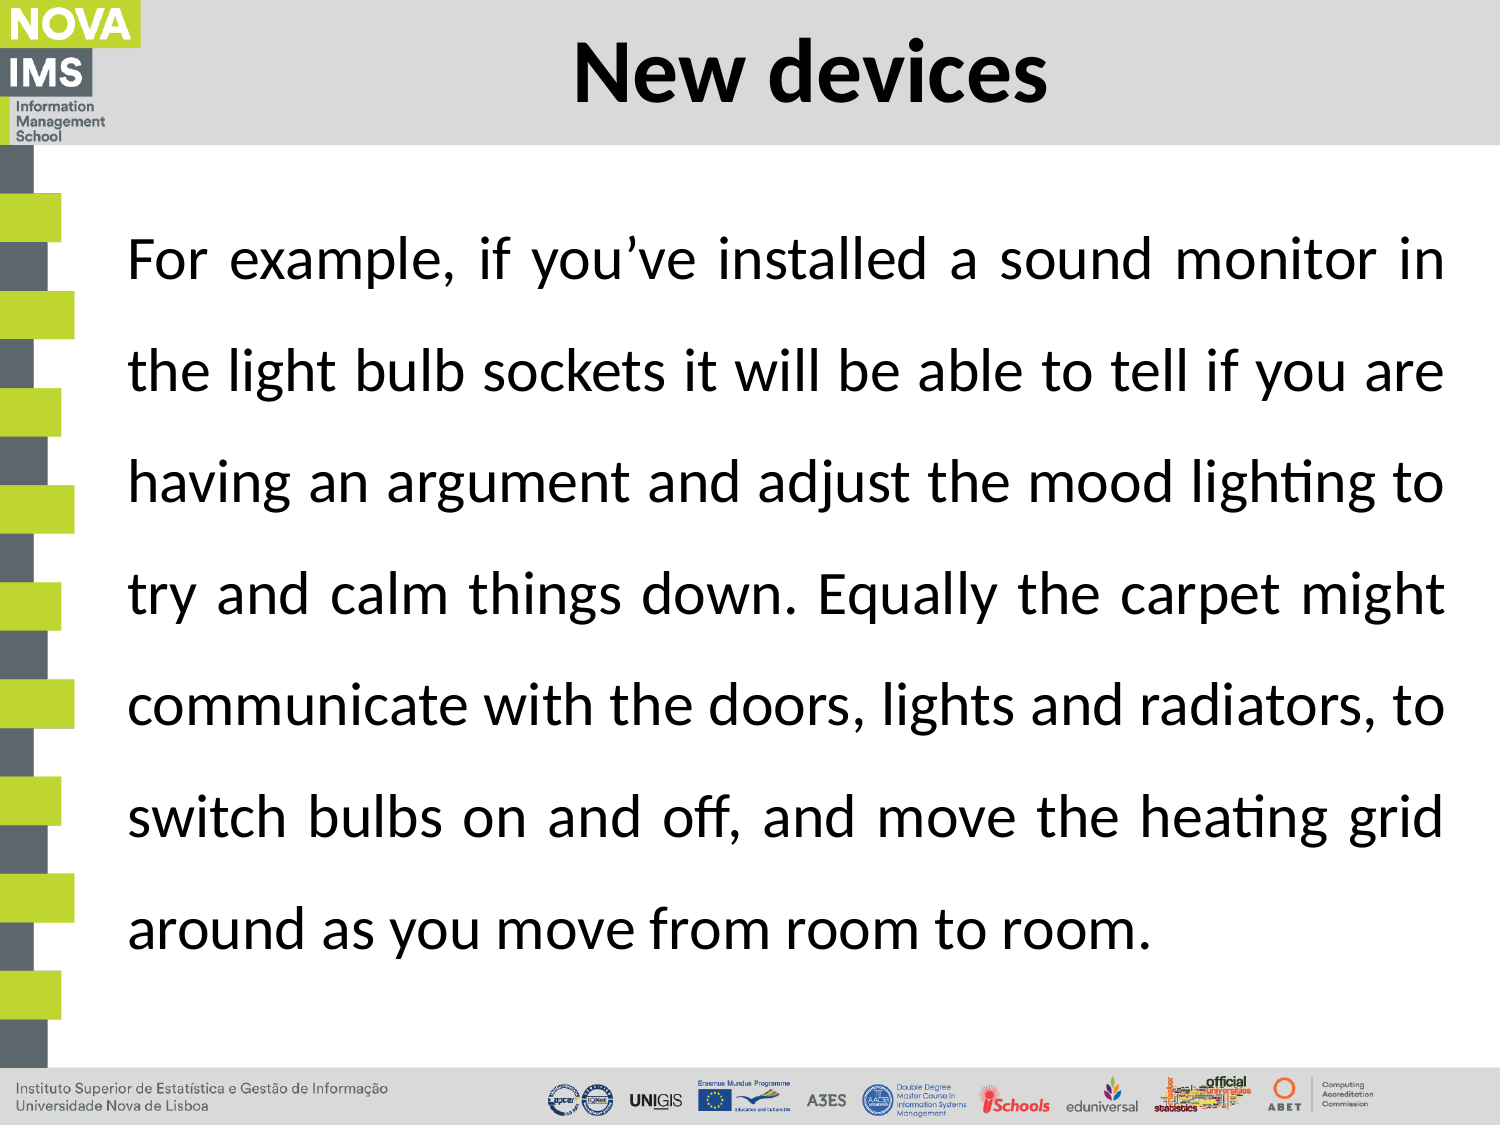

# New devices
For example, if you’ve installed a sound monitor in the light bulb sockets it will be able to tell if you are having an argument and adjust the mood lighting to try and calm things down. Equally the carpet might communicate with the doors, lights and radiators, to switch bulbs on and off, and move the heating grid around as you move from room to room.